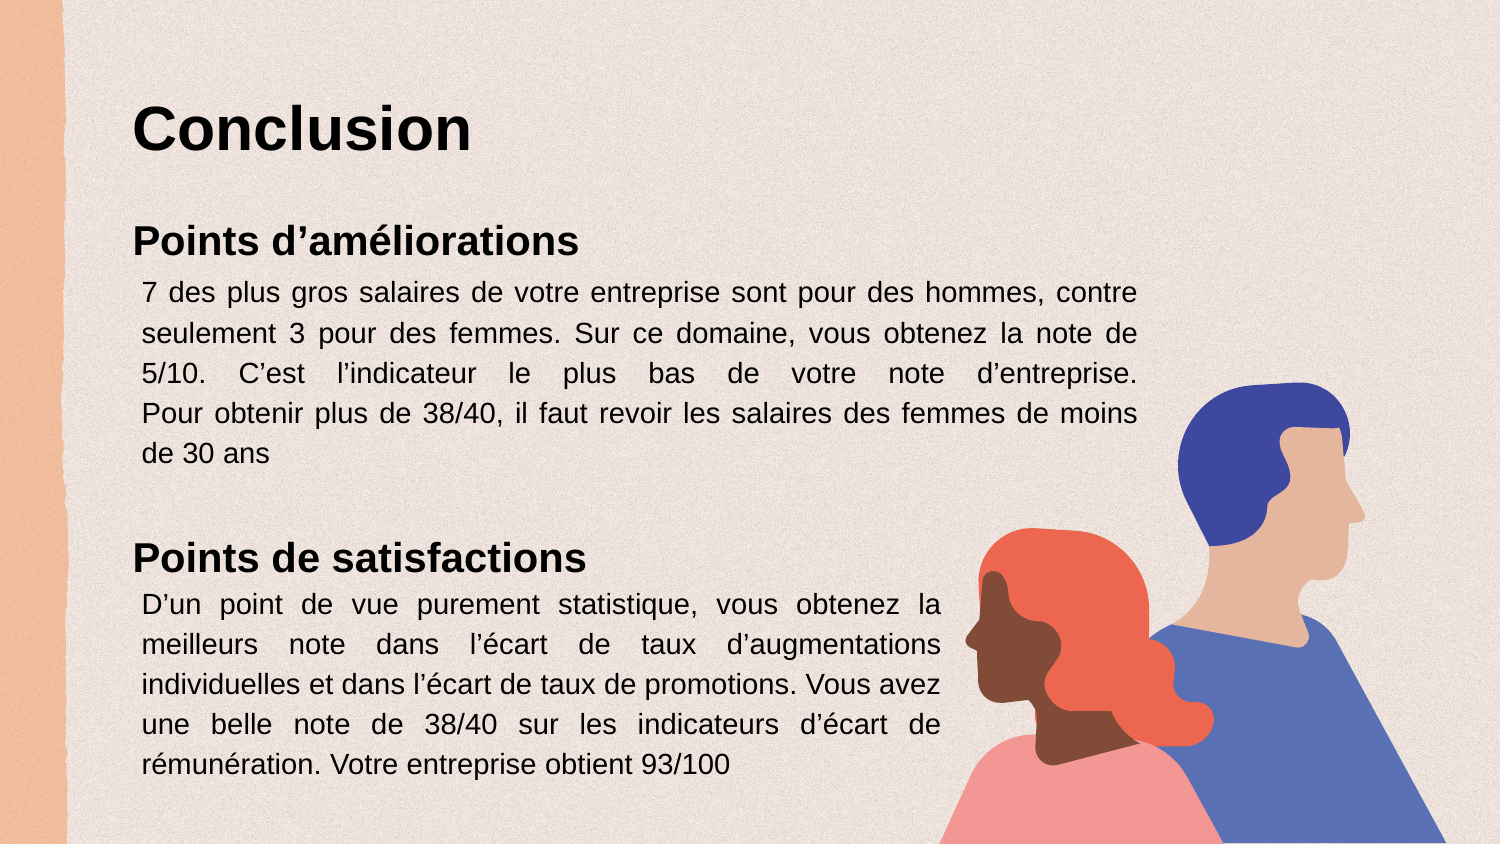

# Conclusion
Points d’améliorations
7 des plus gros salaires de votre entreprise sont pour des hommes, contre seulement 3 pour des femmes. Sur ce domaine, vous obtenez la note de 5/10. C’est l’indicateur le plus bas de votre note d’entreprise.
Pour obtenir plus de 38/40, il faut revoir les salaires des femmes de moins de 30 ans

Points de satisfactions

D’un point de vue purement statistique, vous obtenez la meilleurs note dans l’écart de taux d’augmentations individuelles et dans l’écart de taux de promotions. Vous avez une belle note de 38/40 sur les indicateurs d’écart de rémunération. Votre entreprise obtient 93/100